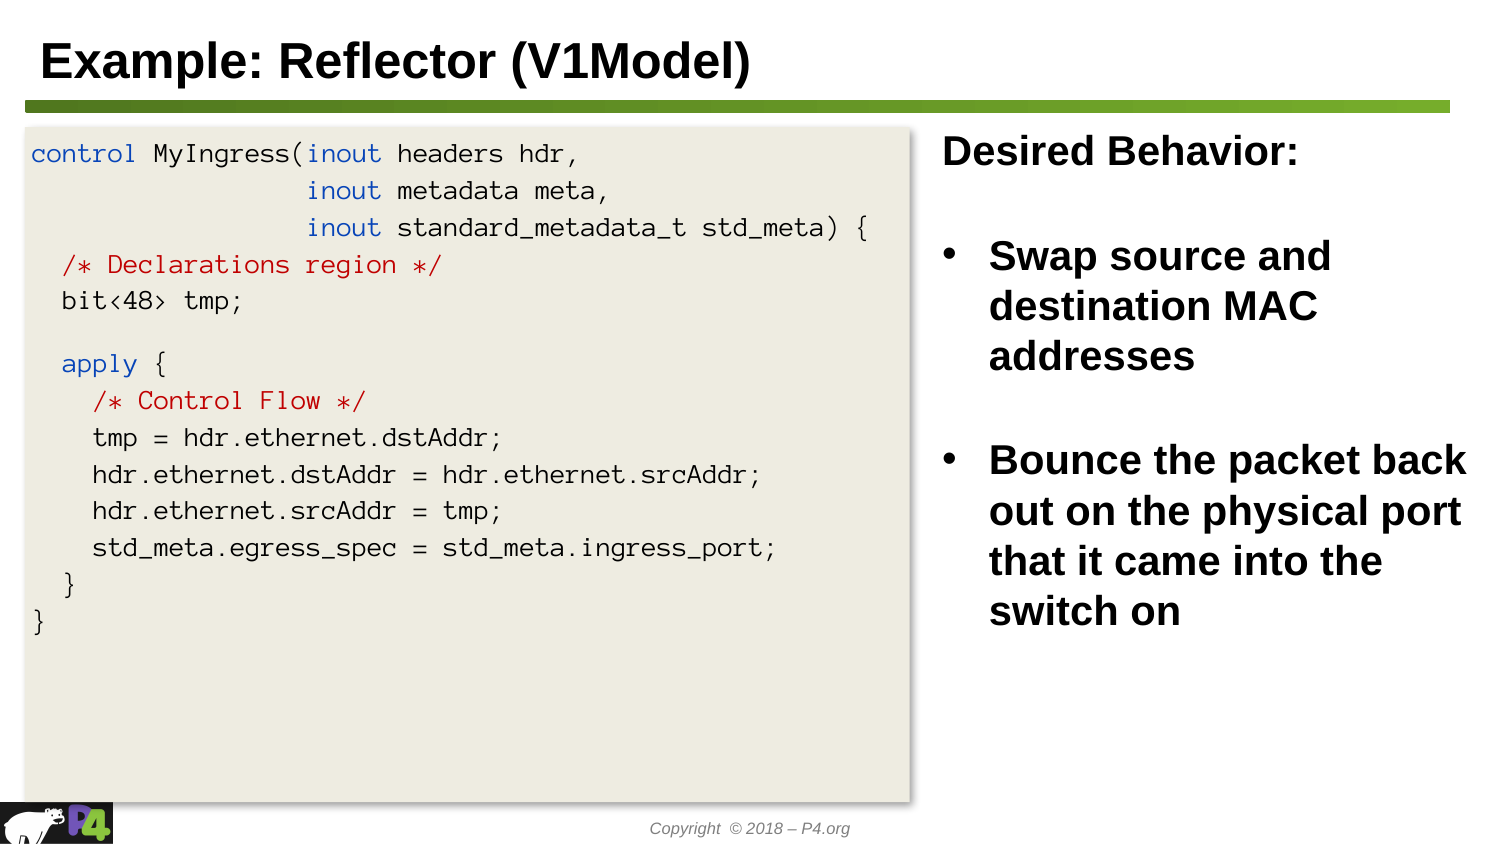

# Example: Reflector (V1Model)
Desired Behavior:

Swap source and destination MAC addresses

Bounce the packet back out on the physical port that it came into the switch on
control MyIngress(inout headers hdr,
                  inout metadata meta,
                  inout standard_metadata_t std_meta) {
  /* Declarations region */
  bit<48> tmp;

  apply {
    /* Control Flow */
    tmp = hdr.ethernet.dstAddr;
    hdr.ethernet.dstAddr = hdr.ethernet.srcAddr;
    hdr.ethernet.srcAddr = tmp;
    std_meta.egress_spec = std_meta.ingress_port;
  }
}